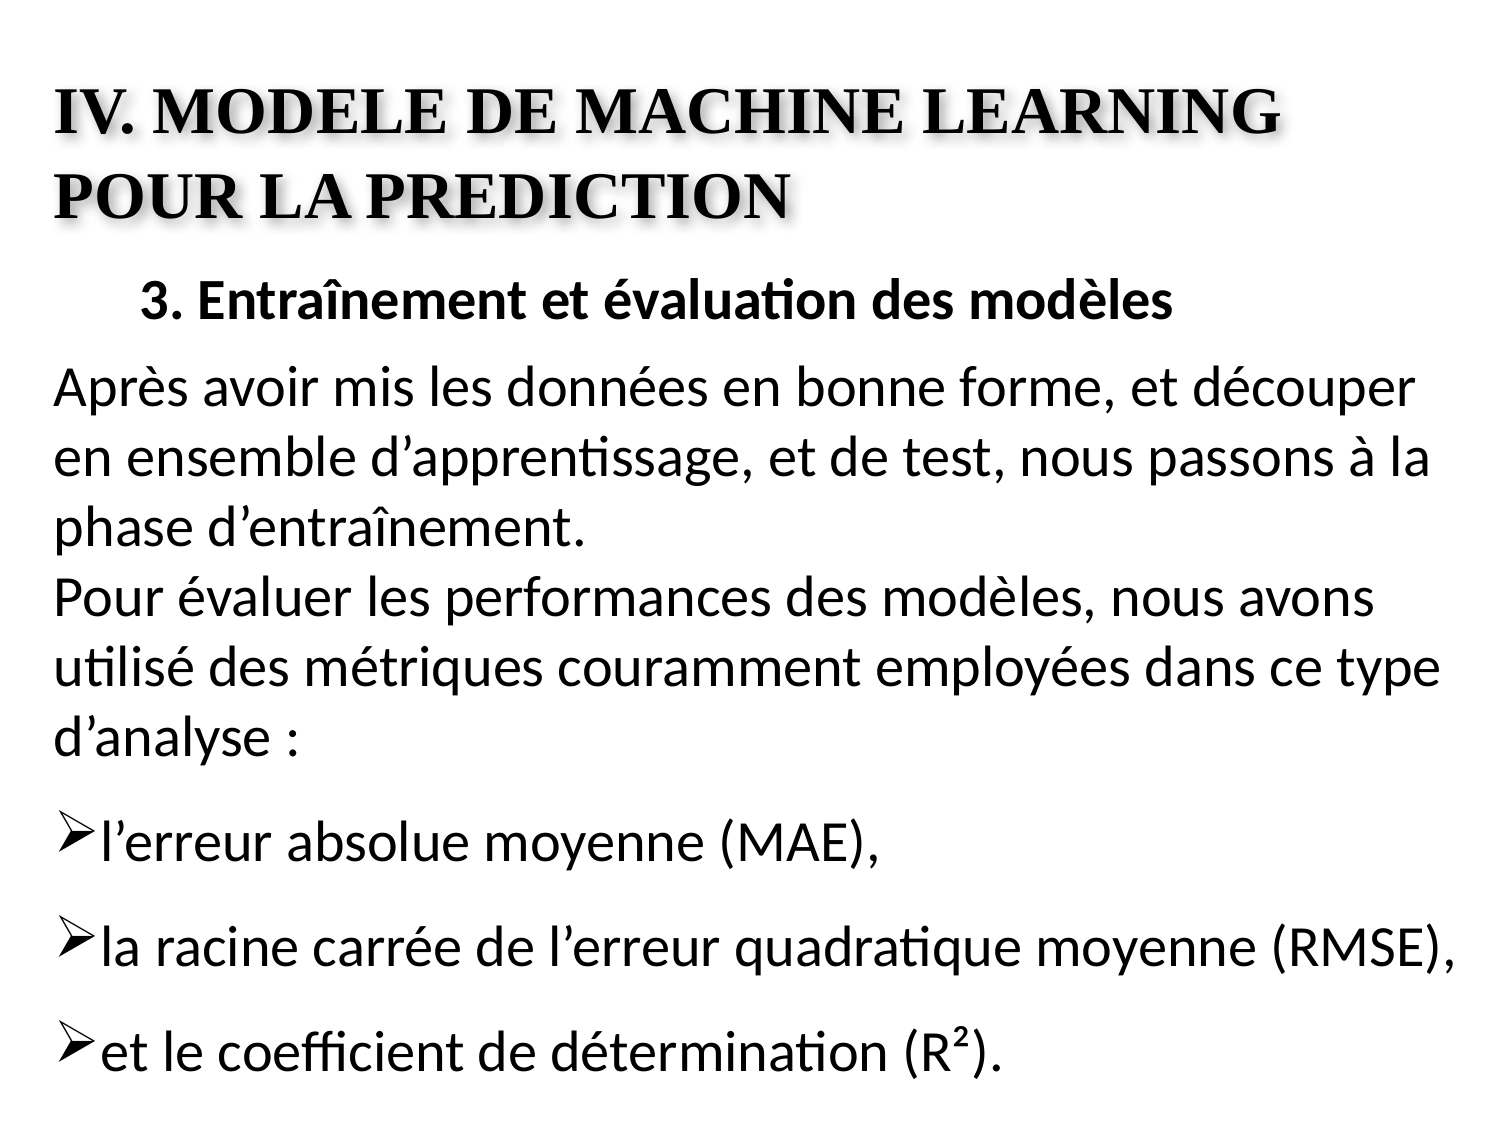

IV. MODELE DE MACHINE LEARNING POUR LA PREDICTION
3. Entraînement et évaluation des modèles
Après avoir mis les données en bonne forme, et découper en ensemble d’apprentissage, et de test, nous passons à la phase d’entraînement.
Pour évaluer les performances des modèles, nous avons utilisé des métriques couramment employées dans ce type d’analyse :
l’erreur absolue moyenne (MAE),
la racine carrée de l’erreur quadratique moyenne (RMSE),
et le coefficient de détermination (R²).